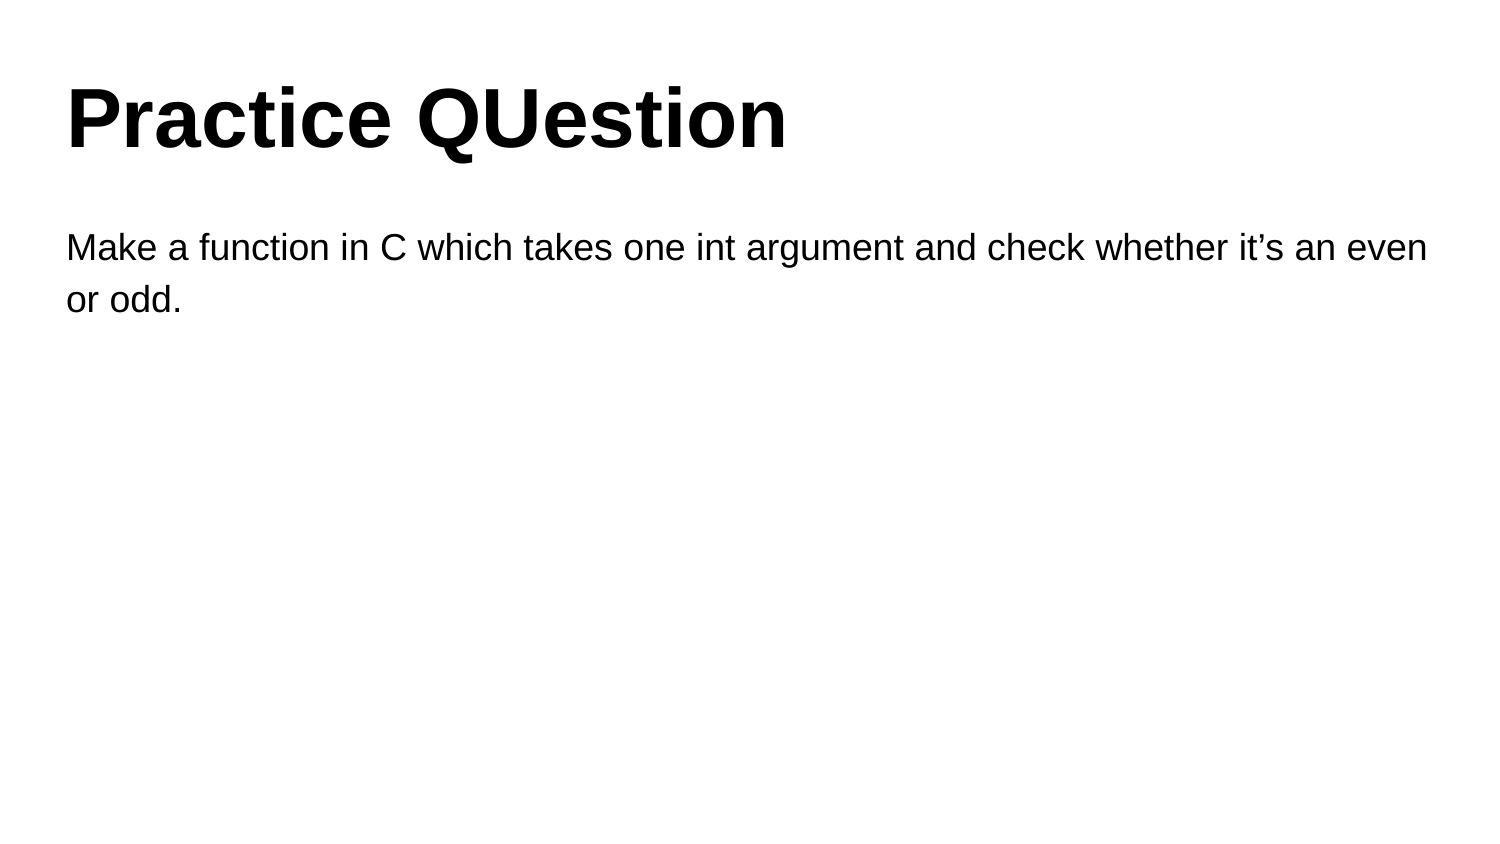

# Practice QUestion
Make a function in C which takes one int argument and check whether it’s an even or odd.